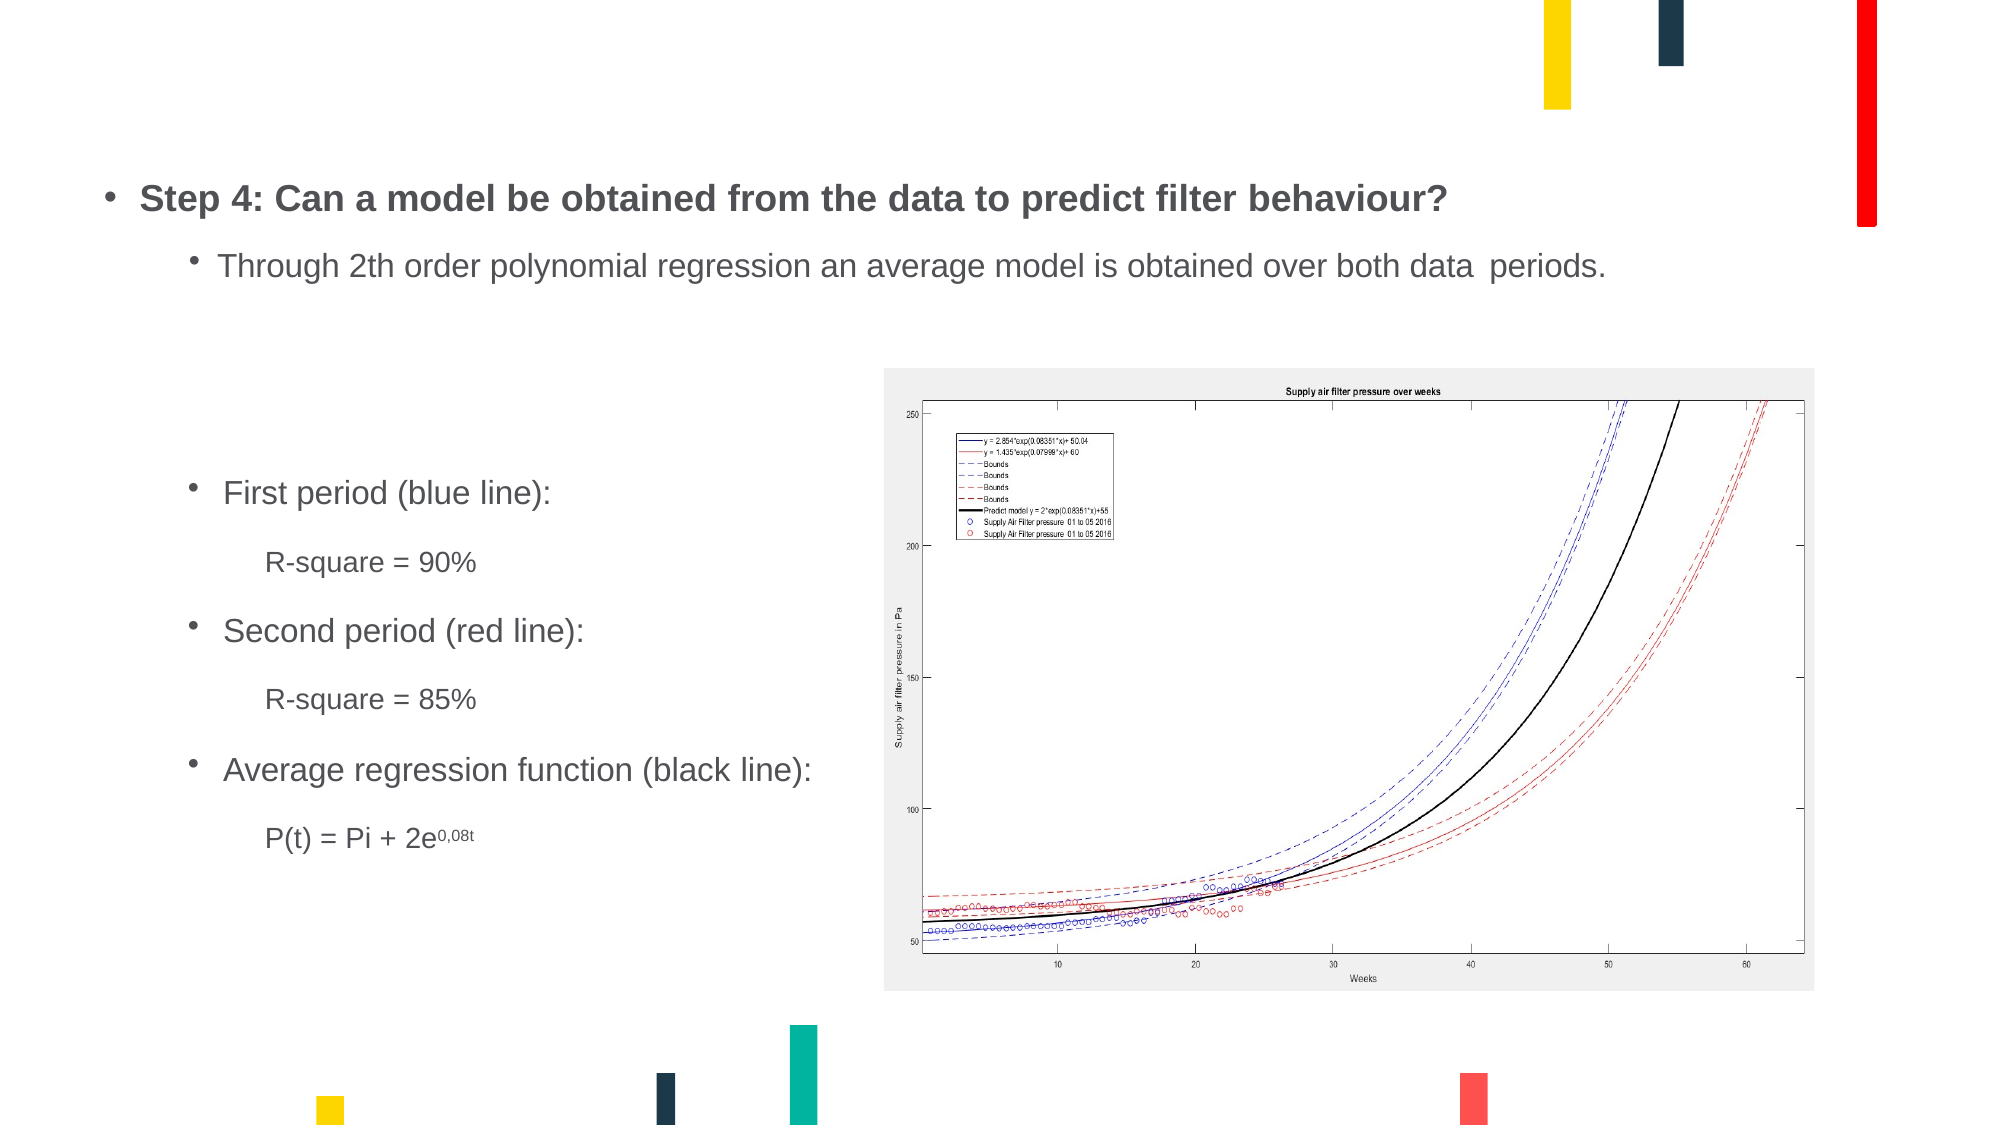

Step 4: Can a model be obtained from the data to predict filter behaviour?
Through 2th order polynomial regression an average model is obtained over both data periods.

First period (blue line):
R-square = 90%
Second period (red line):
R-square = 85%

Average regression function (black line):
P(t) = Pi + 2e0,08t